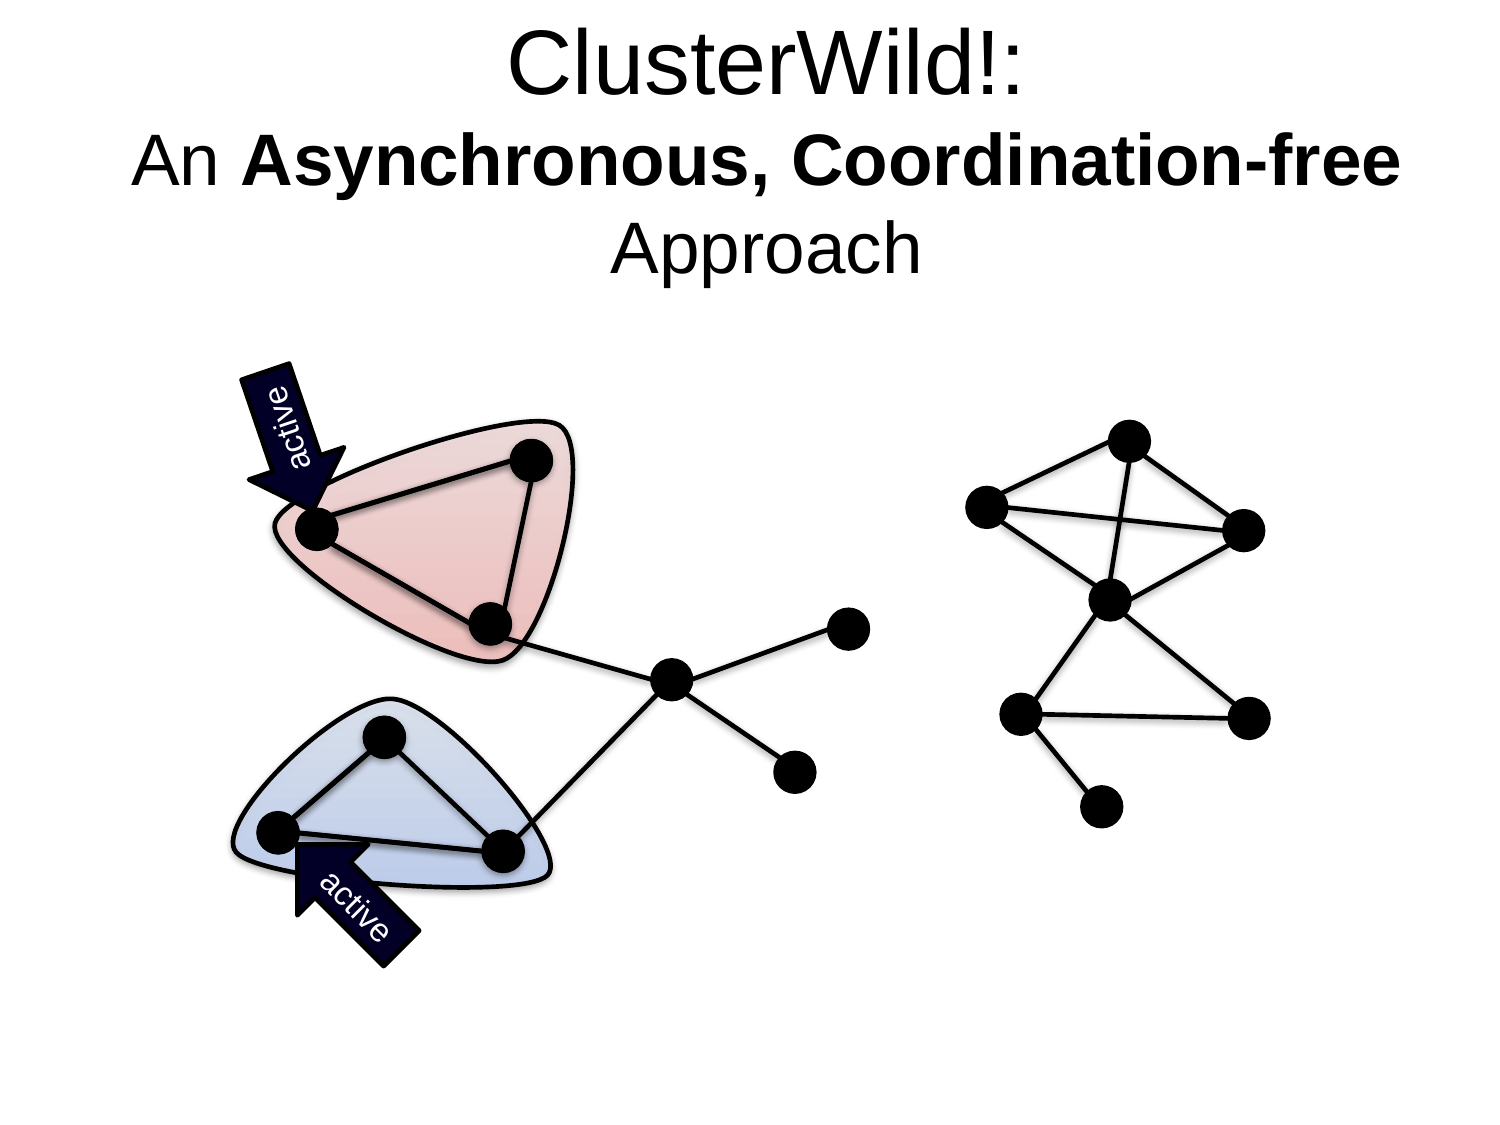

ClusterWild!:
An Asynchronous, Coordination-free Approach
active

active